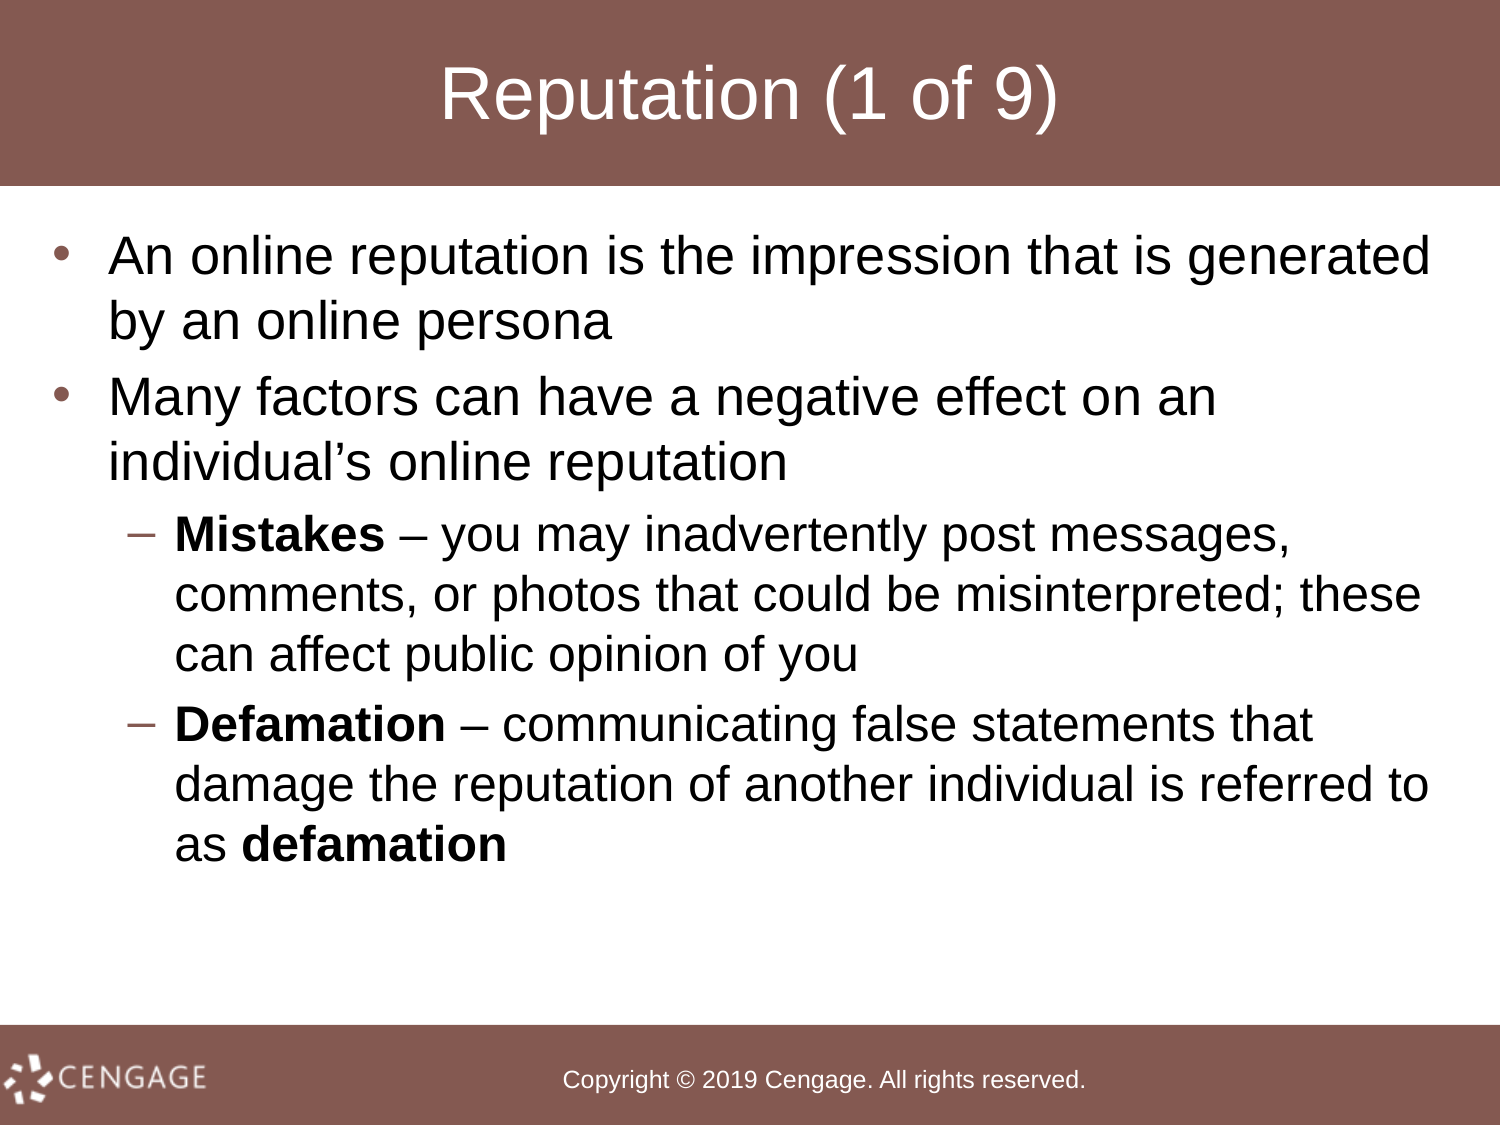

# Reputation (1 of 9)
An online reputation is the impression that is generated by an online persona
Many factors can have a negative effect on an individual’s online reputation
Mistakes – you may inadvertently post messages, comments, or photos that could be misinterpreted; these can affect public opinion of you
Defamation – communicating false statements that damage the reputation of another individual is referred to as defamation